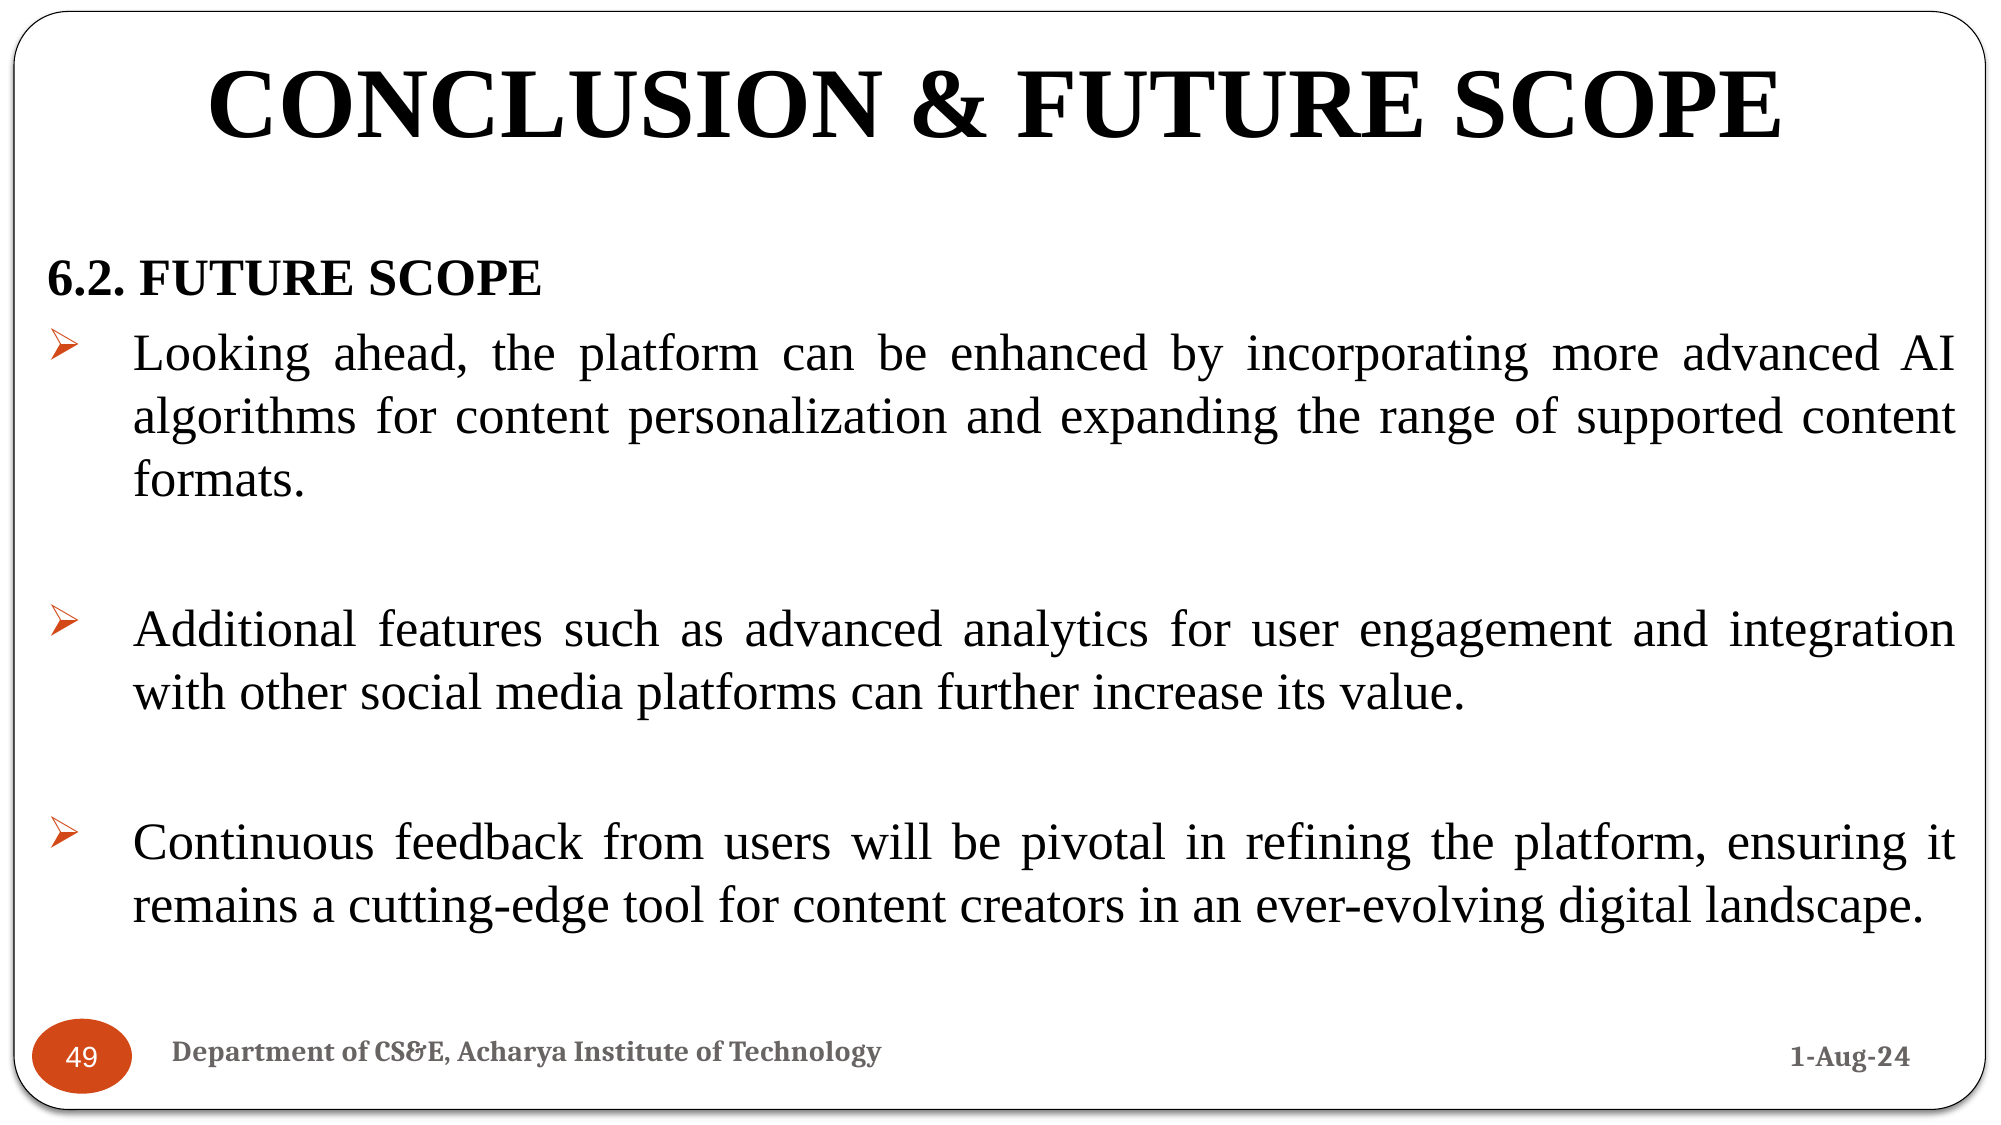

# CONCLUSION & FUTURE SCOPE
6.2. FUTURE SCOPE
Looking ahead, the platform can be enhanced by incorporating more advanced AI algorithms for content personalization and expanding the range of supported content formats.

Additional features such as advanced analytics for user engagement and integration with other social media platforms can further increase its value.

Continuous feedback from users will be pivotal in refining the platform, ensuring it remains a cutting-edge tool for content creators in an ever-evolving digital landscape.
Department of CS&E, Acharya Institute of Technology
1-Aug-24
49